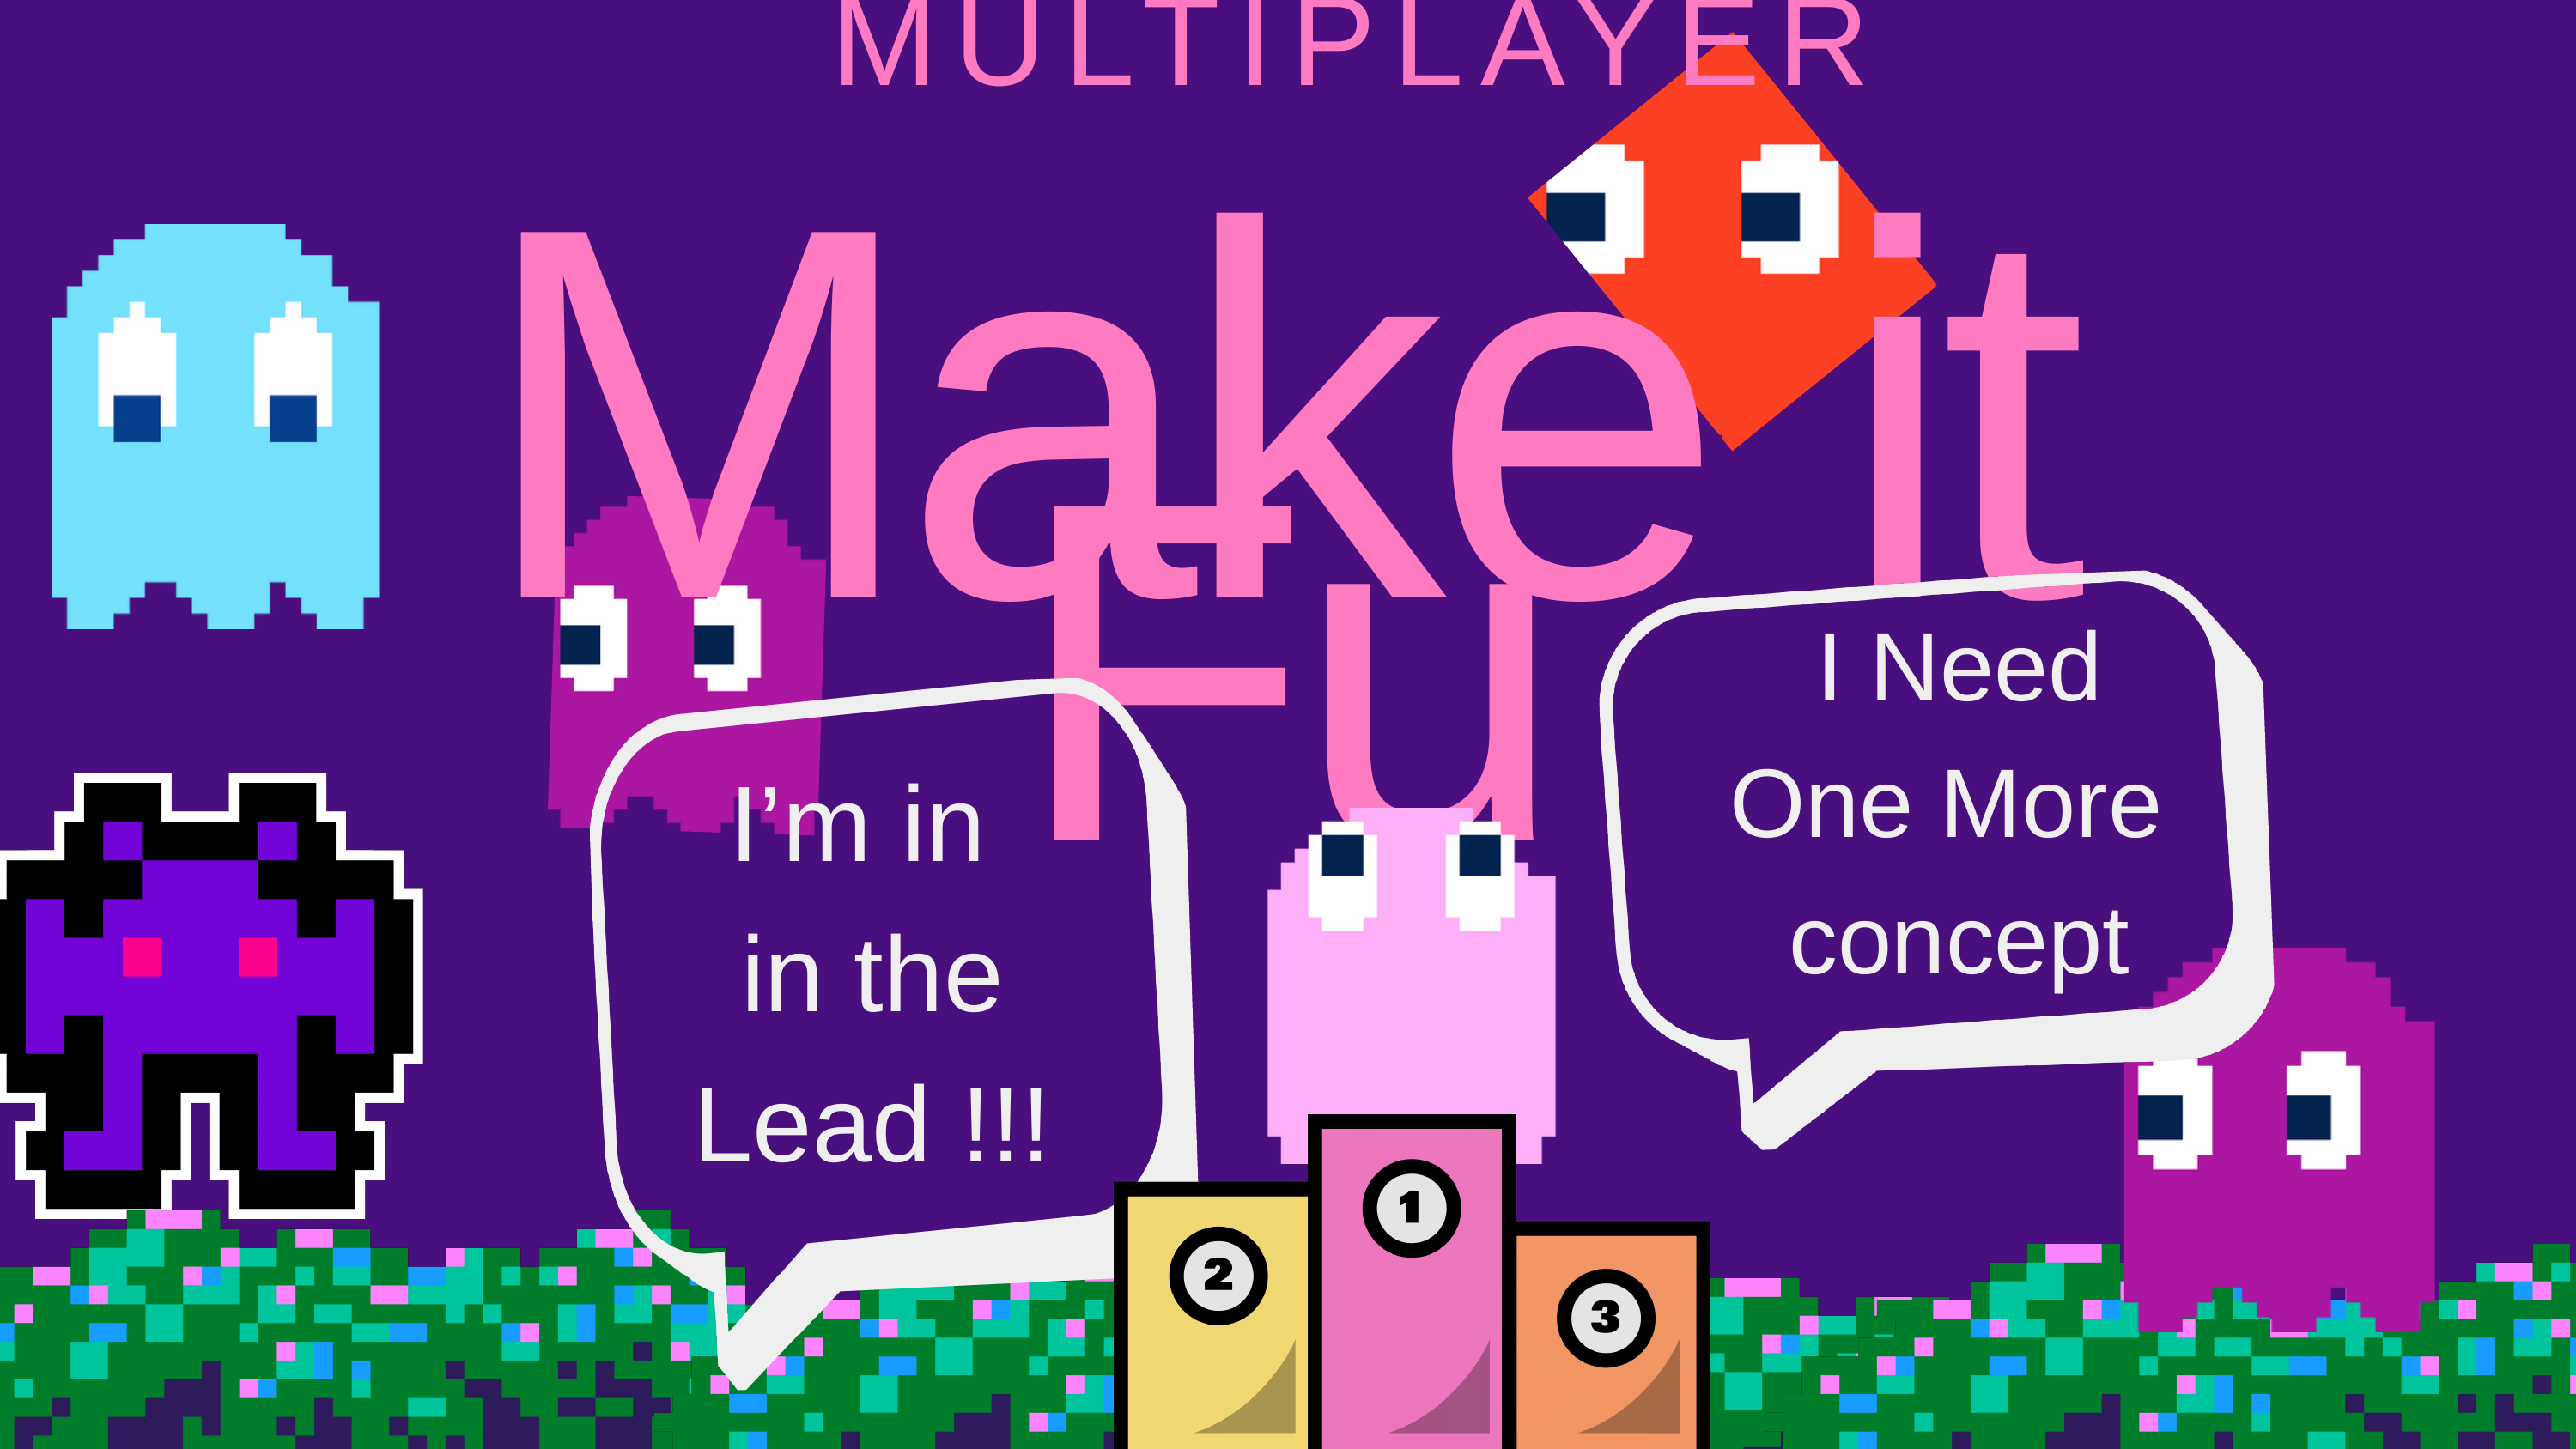

MULTIPLAYER
Make it
Fun

I Need
One More
concept
I’m in
in the Lead !!!